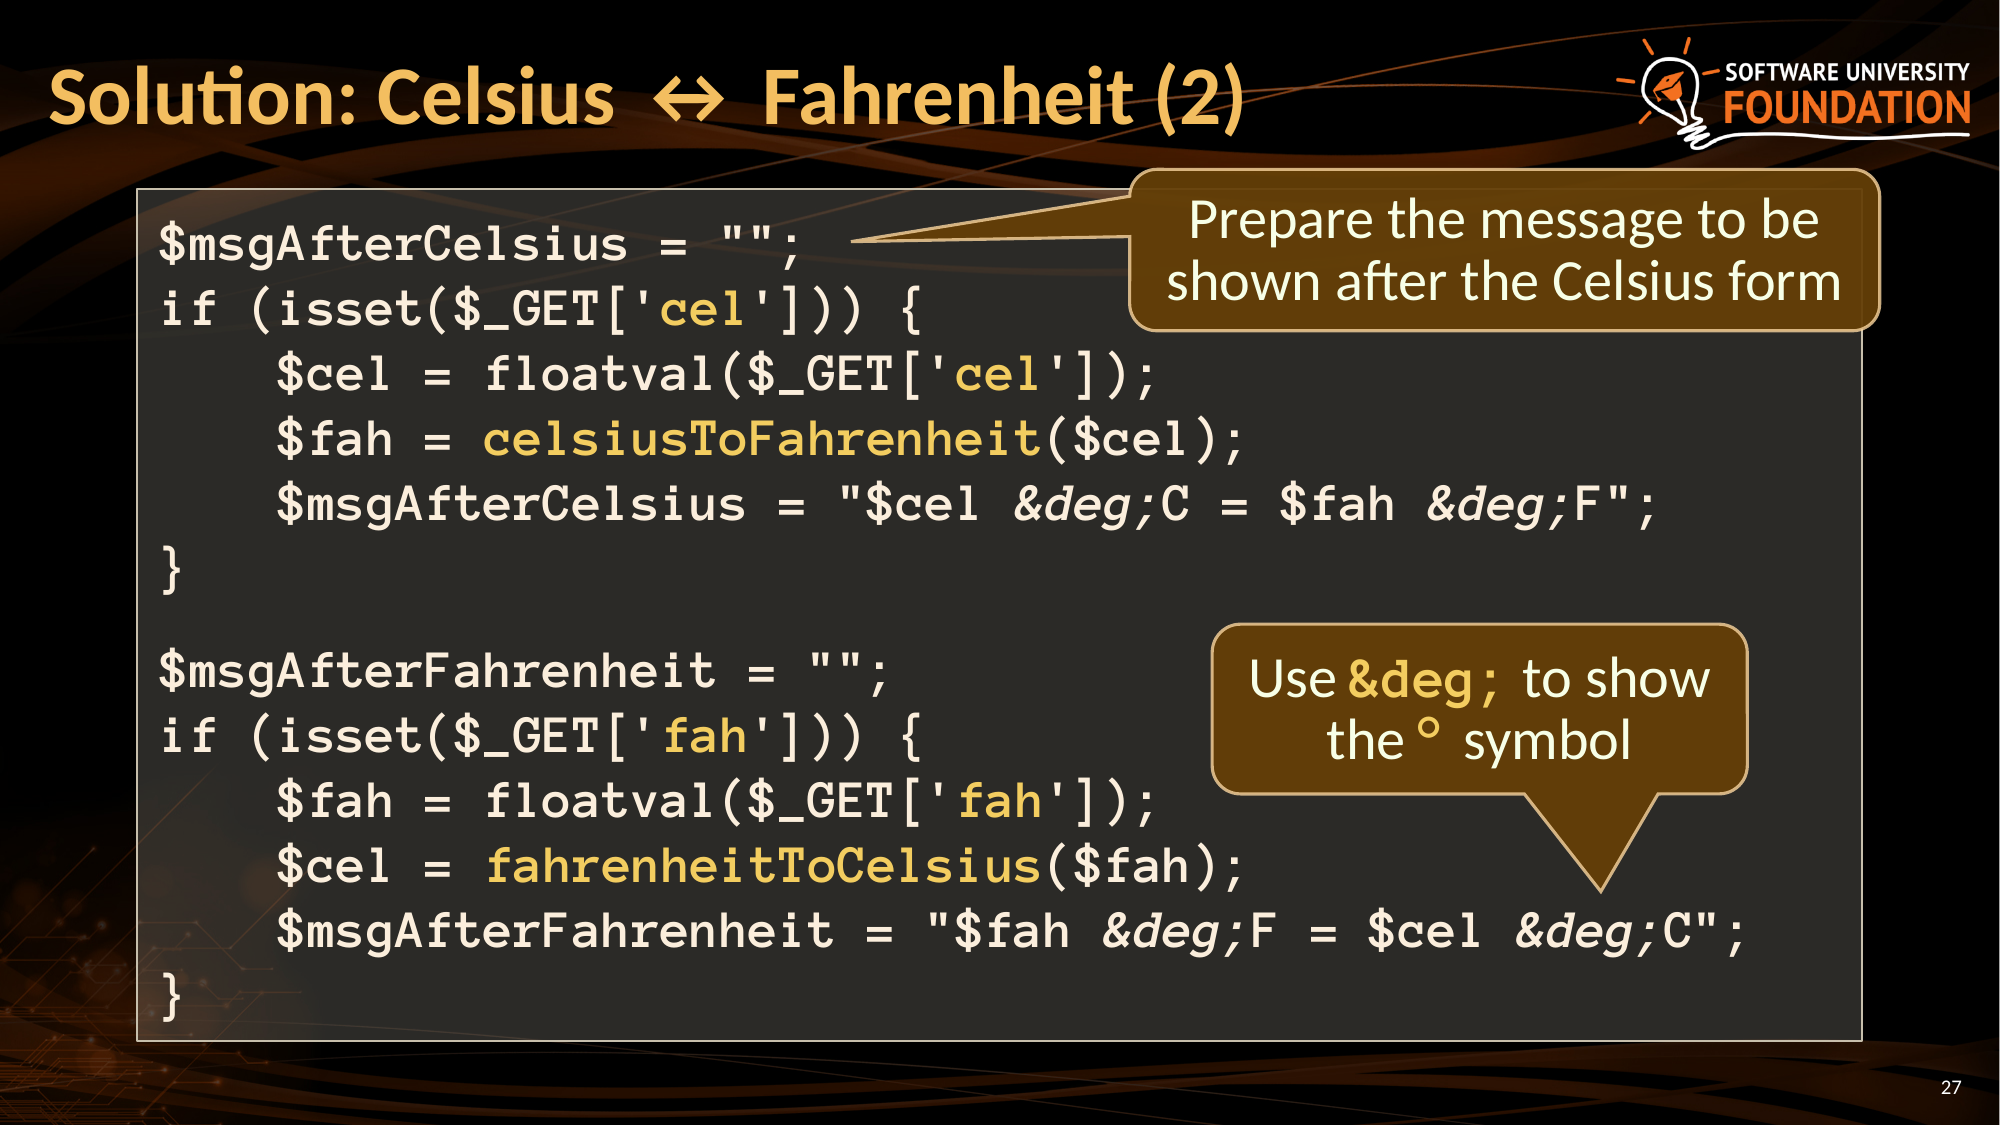

# Solution: Celsius ↔ Fahrenheit (2)
Prepare the message to be shown after the Celsius form
$msgAfterCelsius = "";
if (isset($_GET['cel'])) {
    $cel = floatval($_GET['cel']);
    $fah = celsiusToFahrenheit($cel);
    $msgAfterCelsius = "$cel &deg;C = $fah &deg;F";
}
$msgAfterFahrenheit = "";
if (isset($_GET['fah'])) {
    $fah = floatval($_GET['fah']);
    $cel = fahrenheitToCelsius($fah);
    $msgAfterFahrenheit = "$fah &deg;F = $cel &deg;C";
}
Use &deg; to show the ° symbol
27